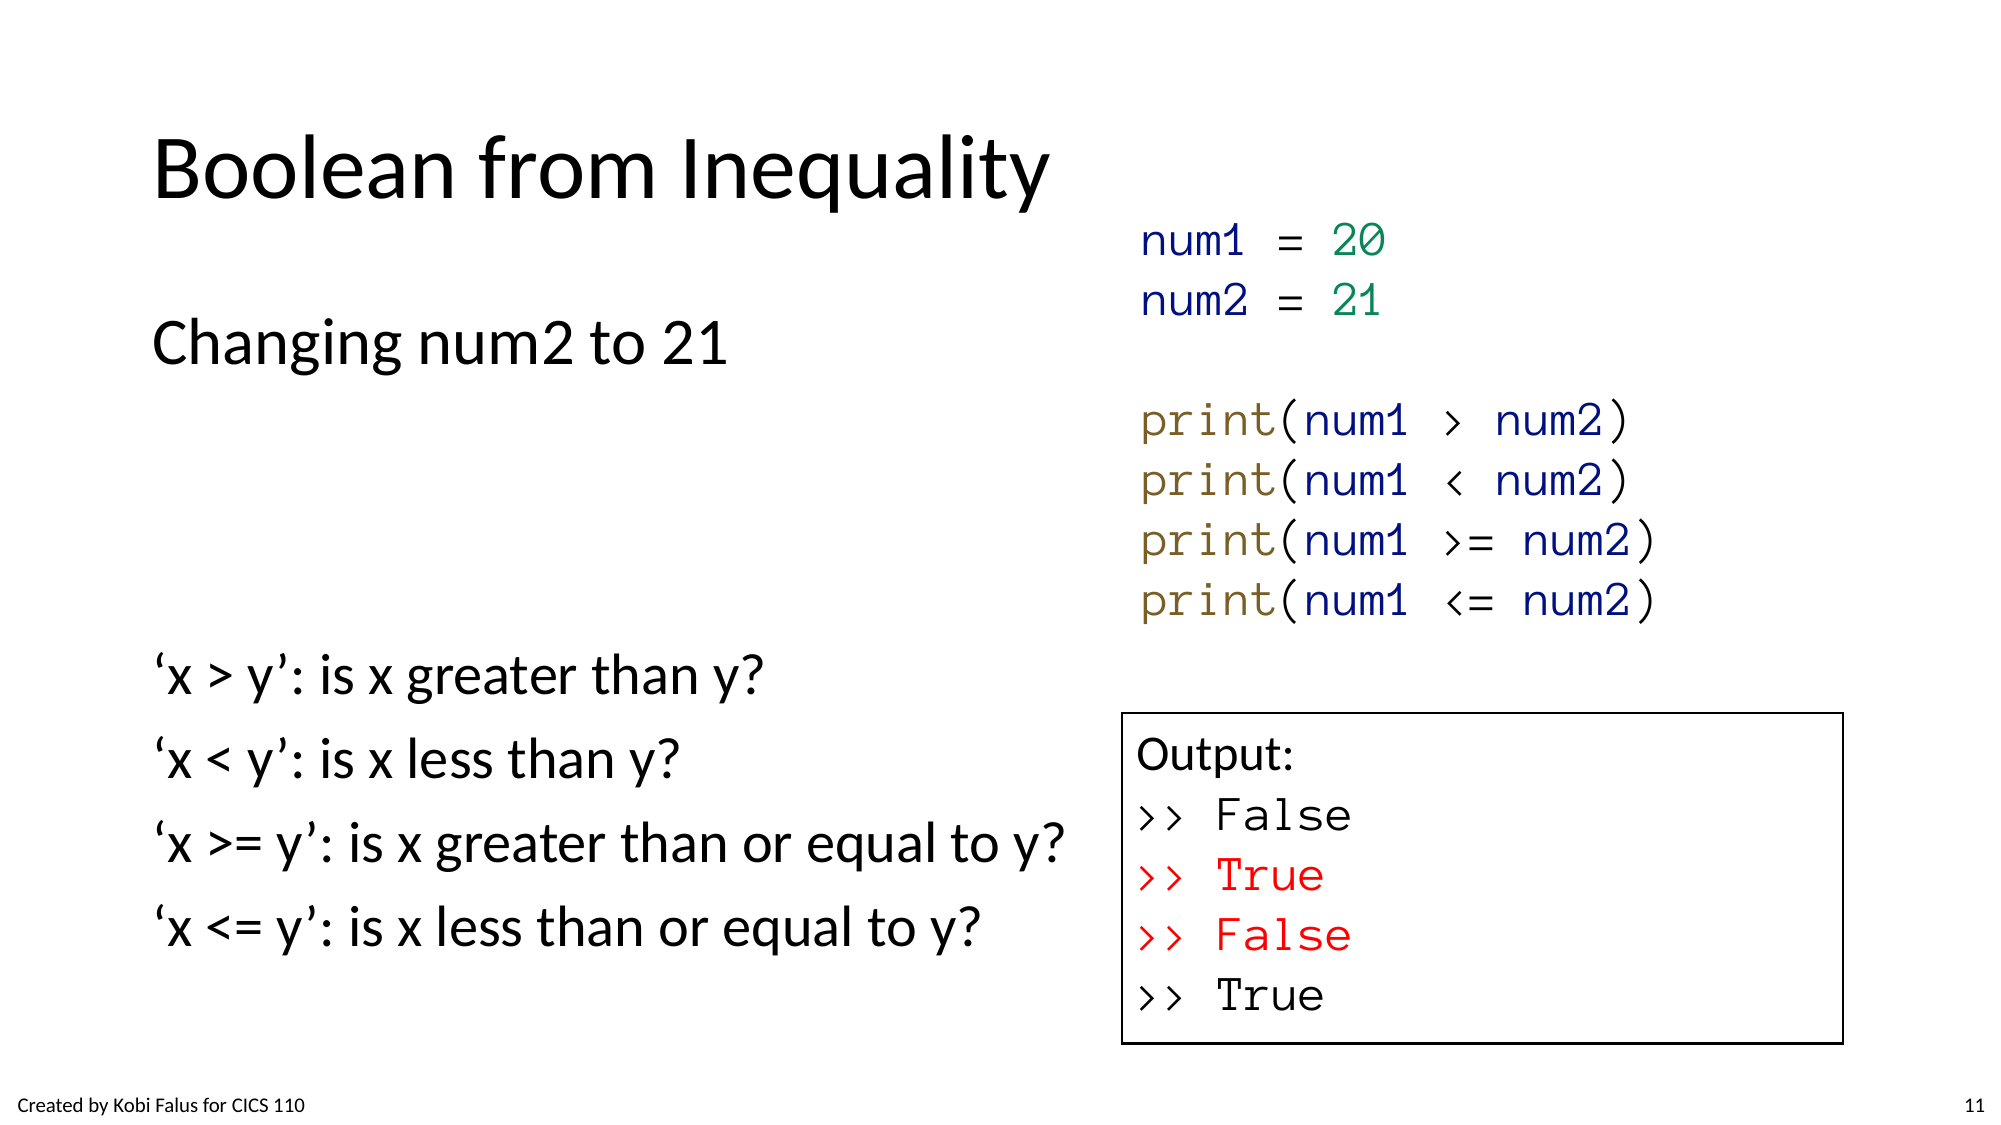

# Boolean from Inequality
num1 = 20
num2 = 21
print(num1 > num2)
print(num1 < num2)
print(num1 >= num2)
print(num1 <= num2)
Changing num2 to 21

‘x > y’: is x greater than y?
‘x < y’: is x less than y?
‘x >= y’: is x greater than or equal to y?
‘x <= y’: is x less than or equal to y?
Output:
>> False
>> True
>> False
>> True